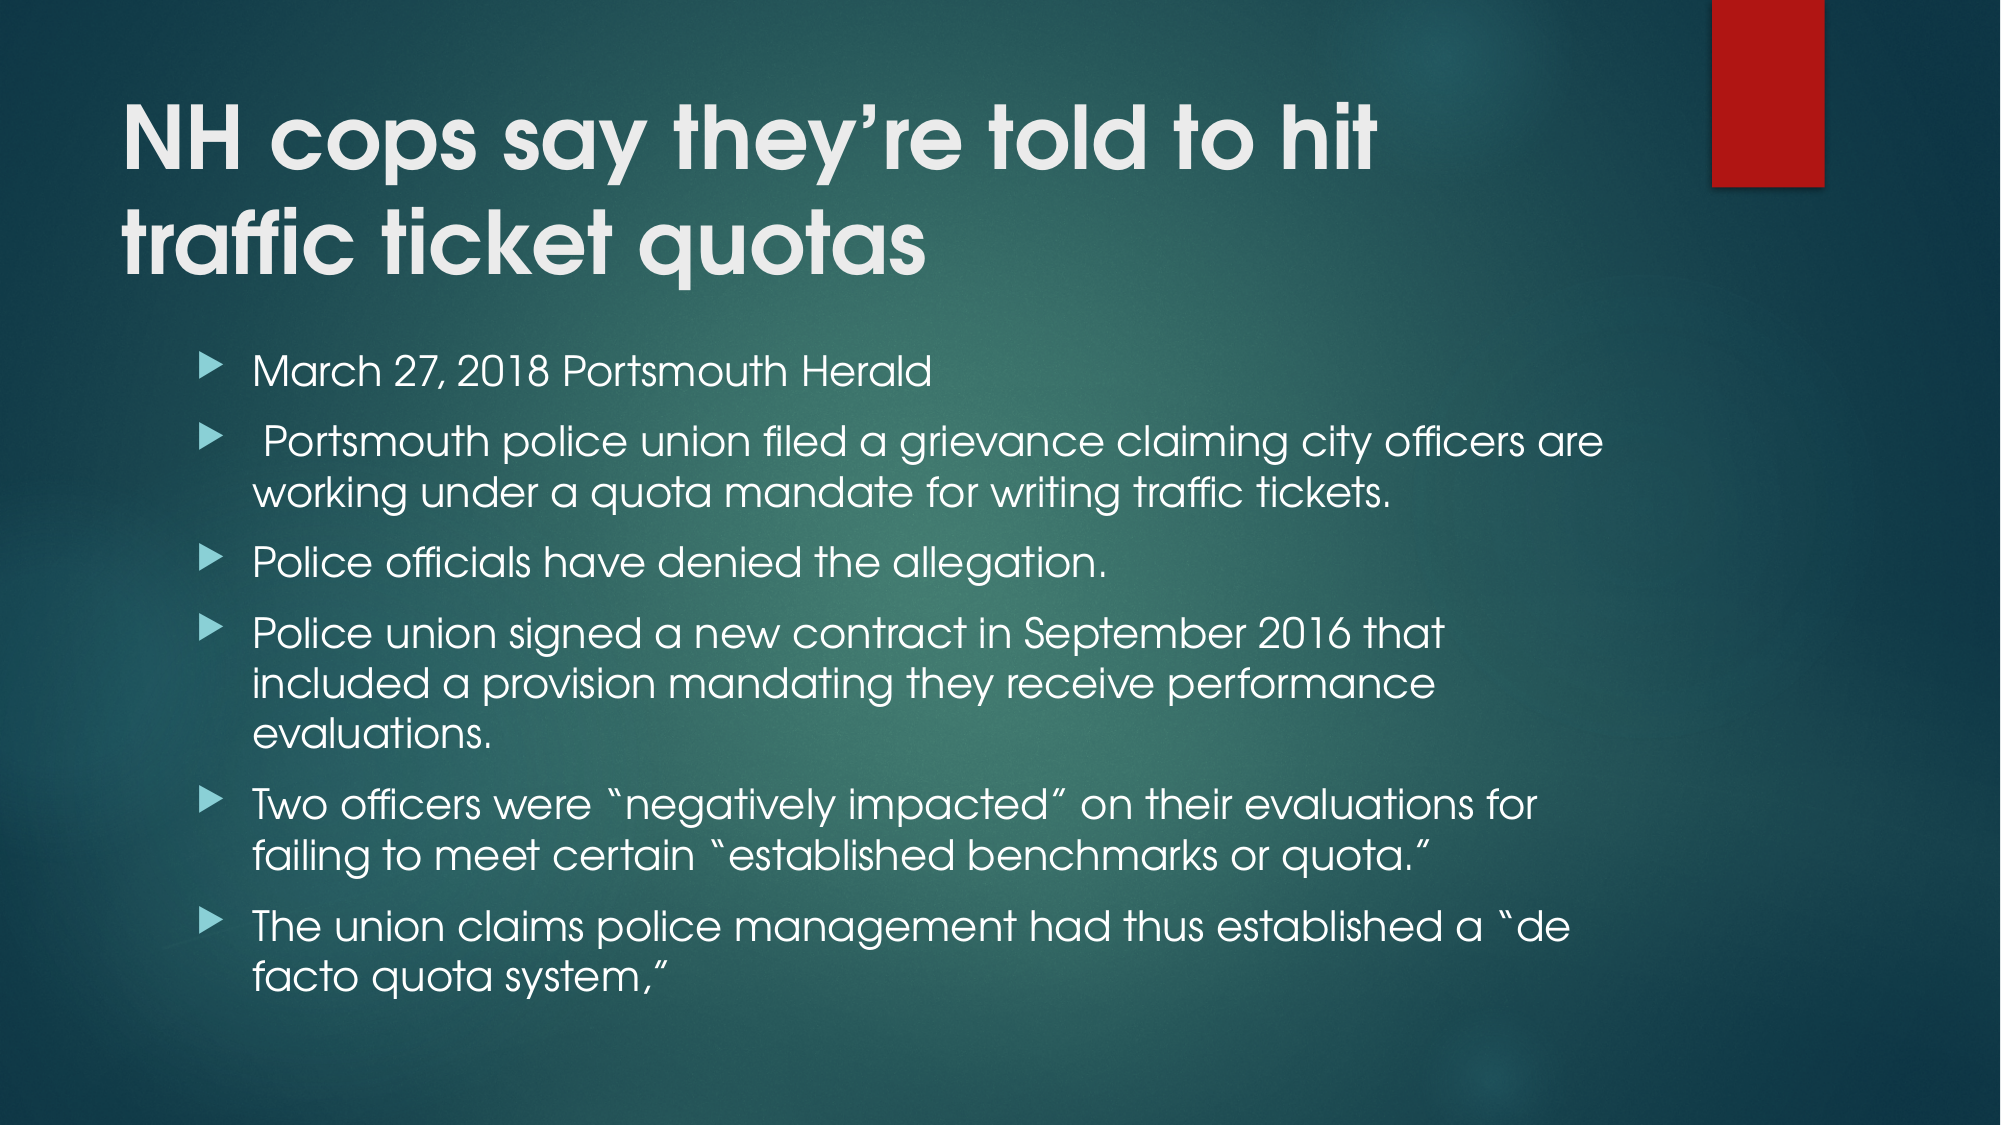

# NH cops say they’re told to hit traffic ticket quotas
March 27, 2018 Portsmouth Herald
 Portsmouth police union filed a grievance claiming city officers are working under a quota mandate for writing traffic tickets.
Police officials have denied the allegation.
Police union signed a new contract in September 2016 that included a provision mandating they receive performance evaluations.
Two officers were “negatively impacted” on their evaluations for failing to meet certain “established benchmarks or quota.”
The union claims police management had thus established a “de facto quota system,”